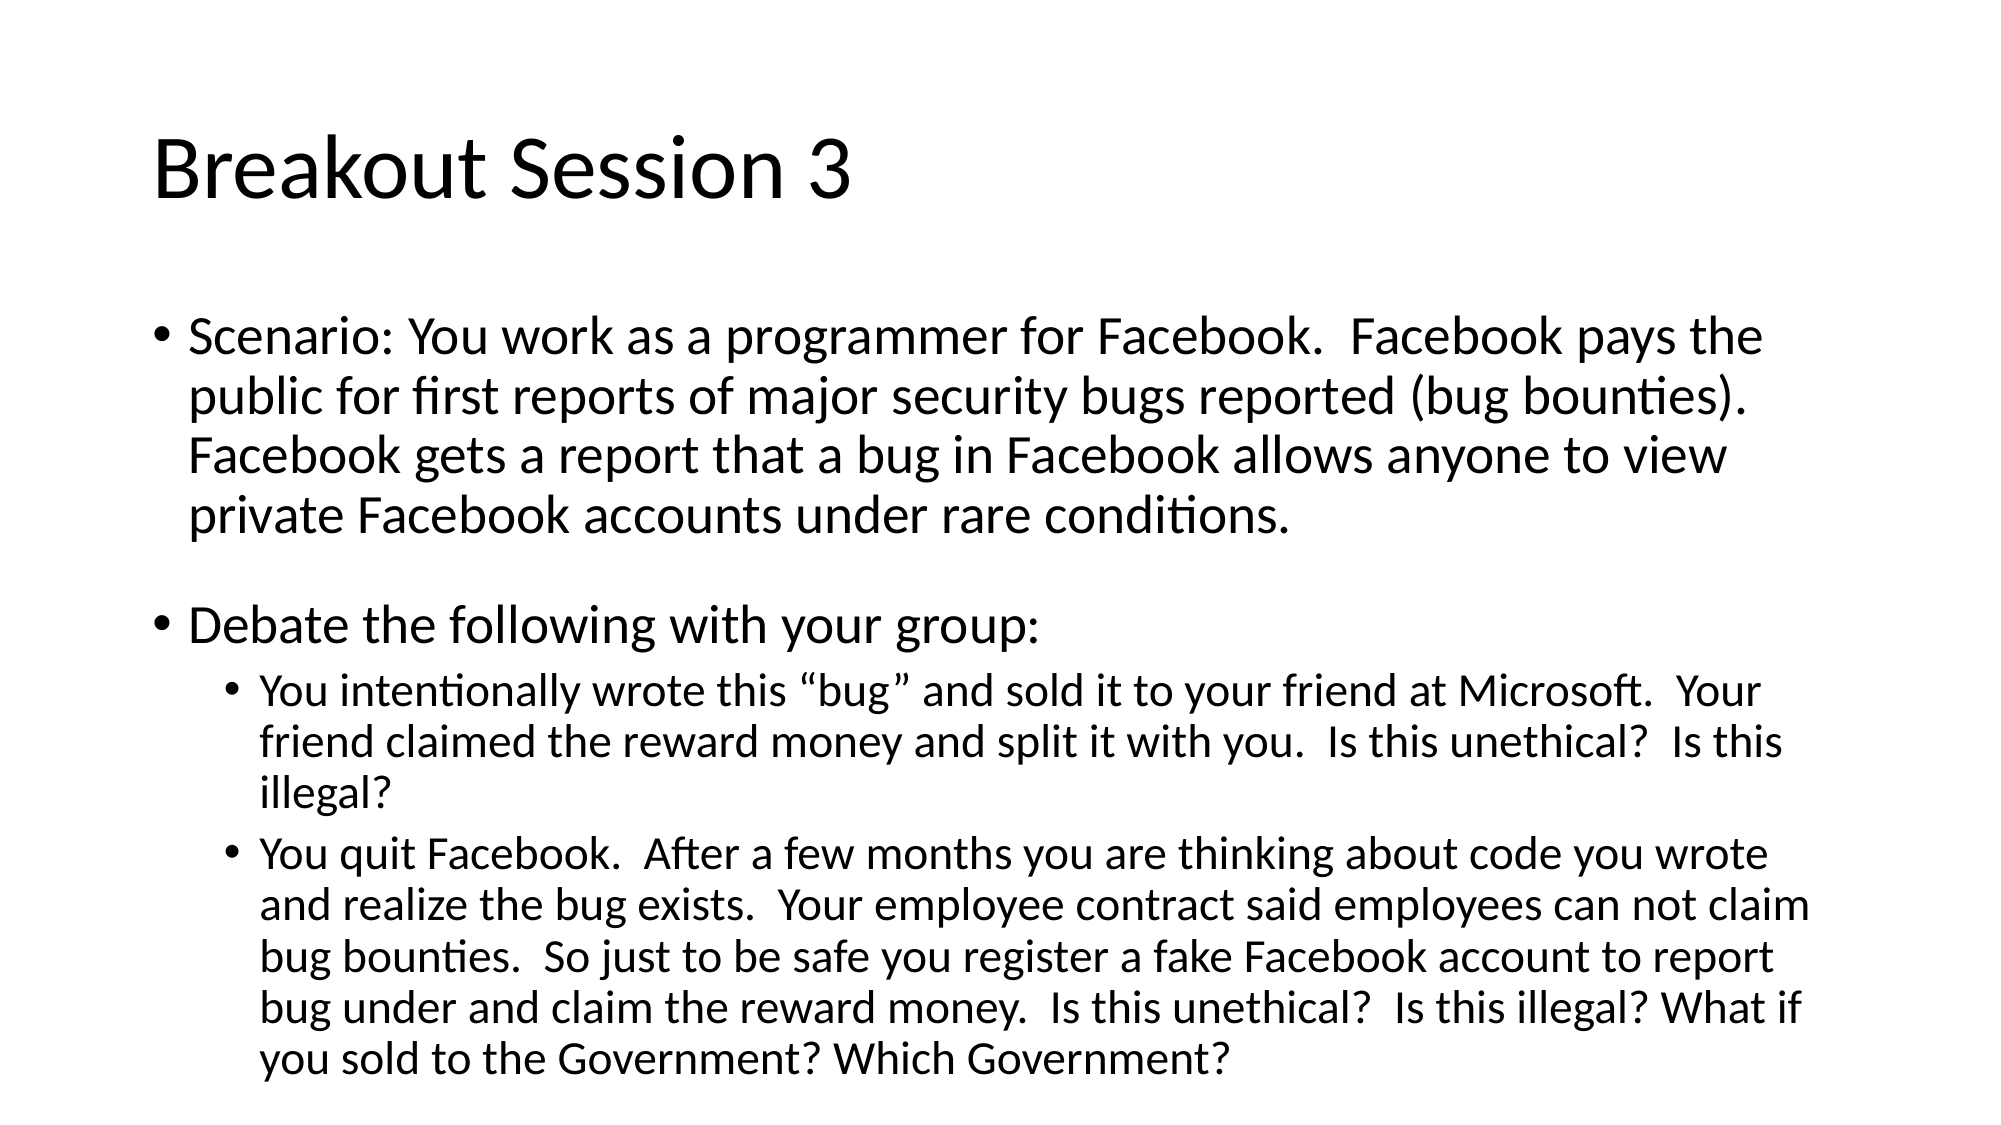

# Breakout Session 3
Scenario: You work as a programmer for Facebook.  Facebook pays the public for first reports of major security bugs reported (bug bounties).  Facebook gets a report that a bug in Facebook allows anyone to view private Facebook accounts under rare conditions.

Debate the following with your group:
You intentionally wrote this “bug” and sold it to your friend at Microsoft.  Your friend claimed the reward money and split it with you.  Is this unethical?  Is this illegal?
You quit Facebook.  After a few months you are thinking about code you wrote and realize the bug exists.  Your employee contract said employees can not claim bug bounties.  So just to be safe you register a fake Facebook account to report bug under and claim the reward money.  Is this unethical?  Is this illegal? What if you sold to the Government? Which Government?